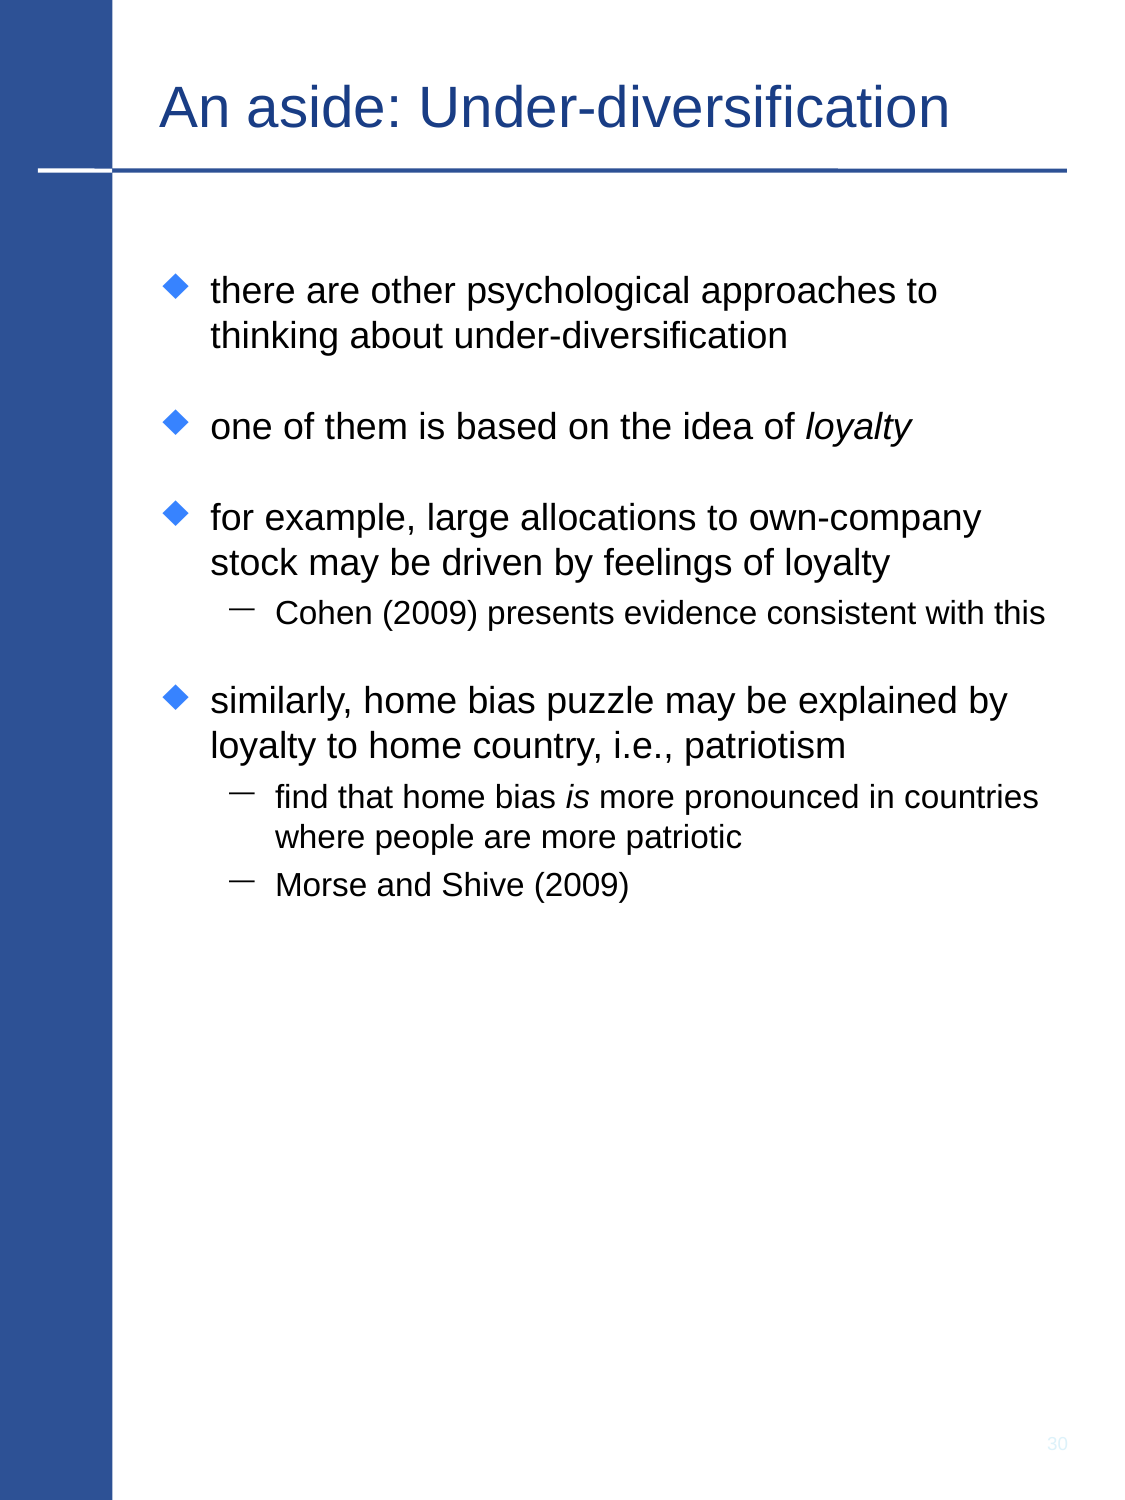

# An aside: Under-diversification

there are other psychological approaches to thinking about under-diversification
one of them is based on the idea of loyalty
for example, large allocations to own-company stock may be driven by feelings of loyalty
Cohen (2009) presents evidence consistent with this
similarly, home bias puzzle may be explained by loyalty to home country, i.e., patriotism
find that home bias is more pronounced in countries where people are more patriotic
Morse and Shive (2009)

30